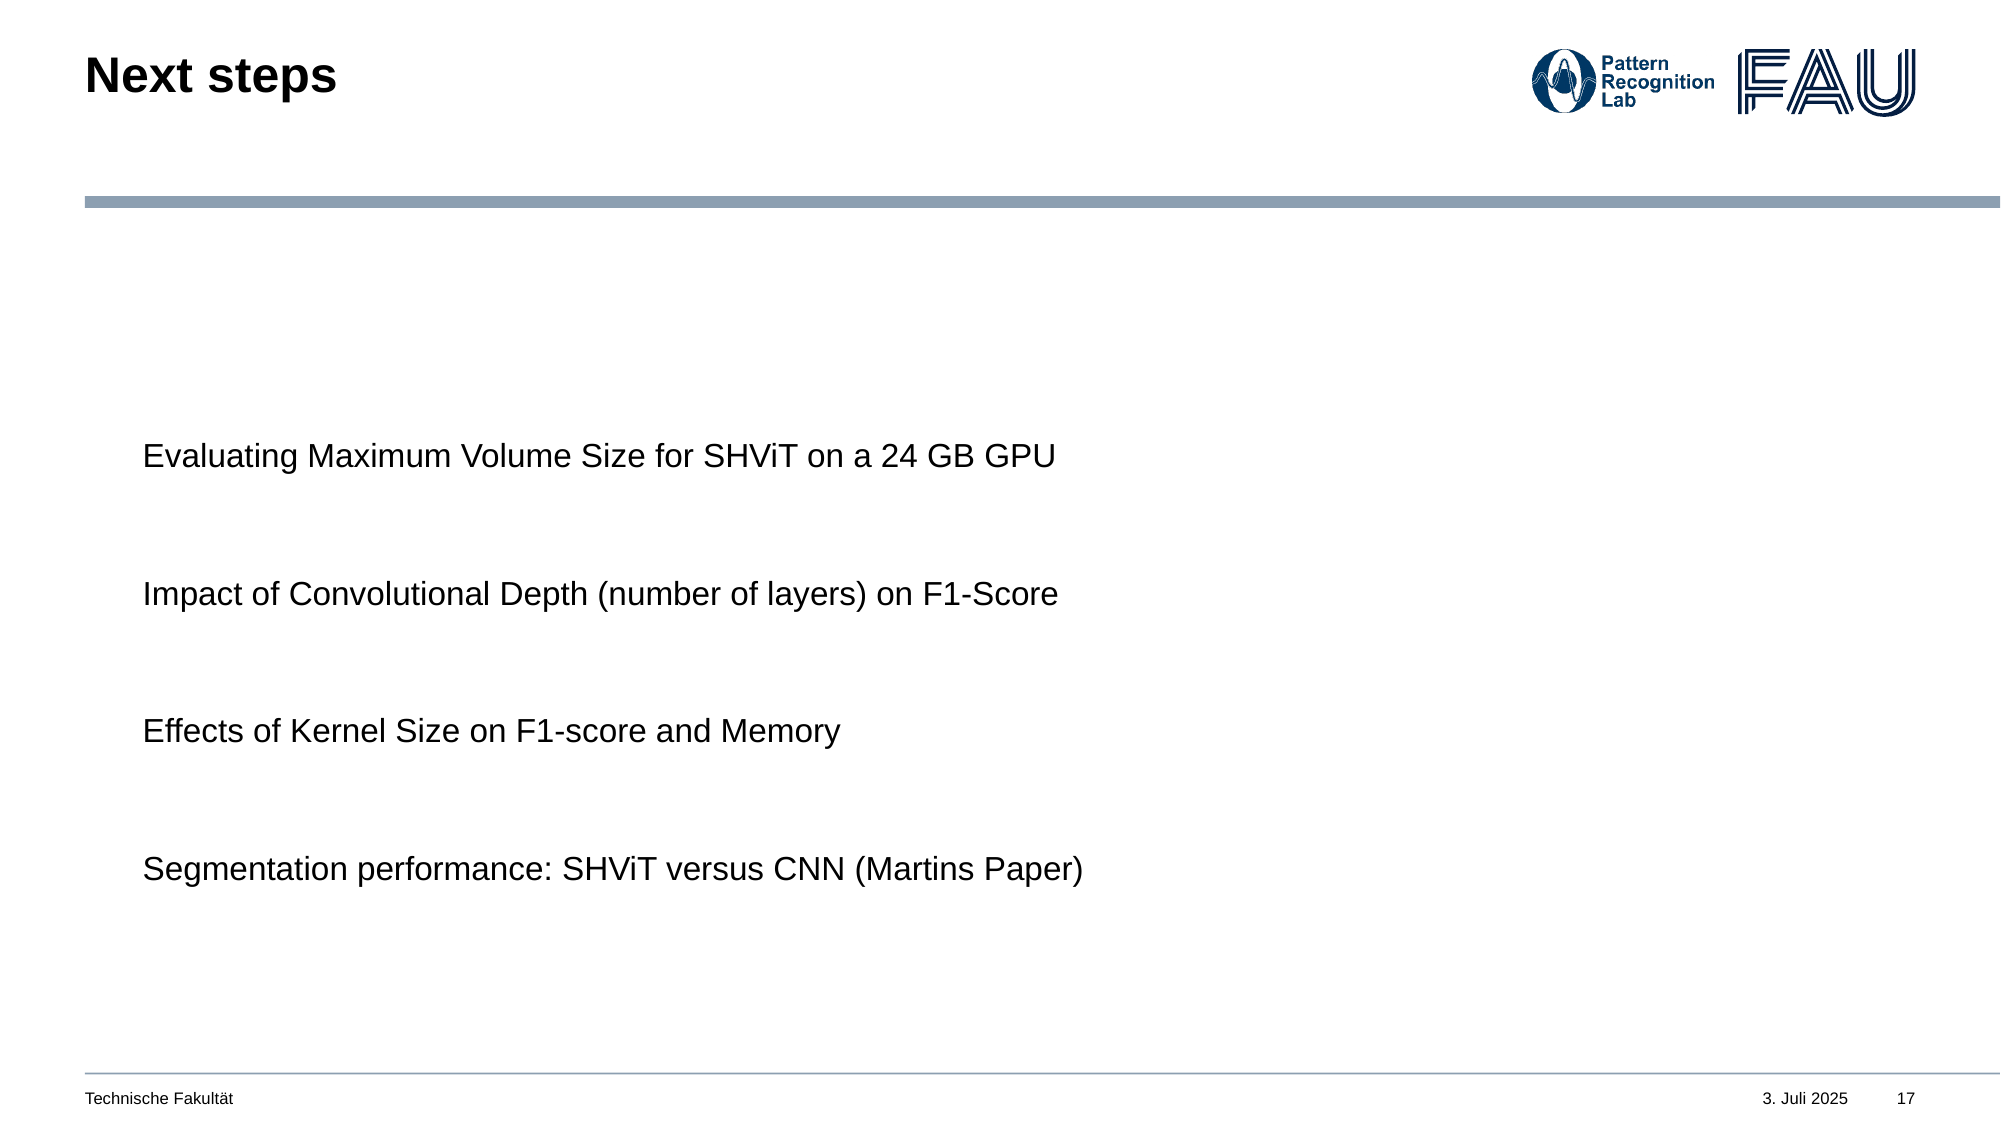

# Next steps

Evaluating Maximum Volume Size for SHViT on a 24 GB GPU

Impact of Convolutional Depth (number of layers) on F1-Score

Effects of Kernel Size on F1-score and Memory

Segmentation performance: SHViT versus CNN (Martins Paper)
Technische Fakultät
3. Juli 2025
17